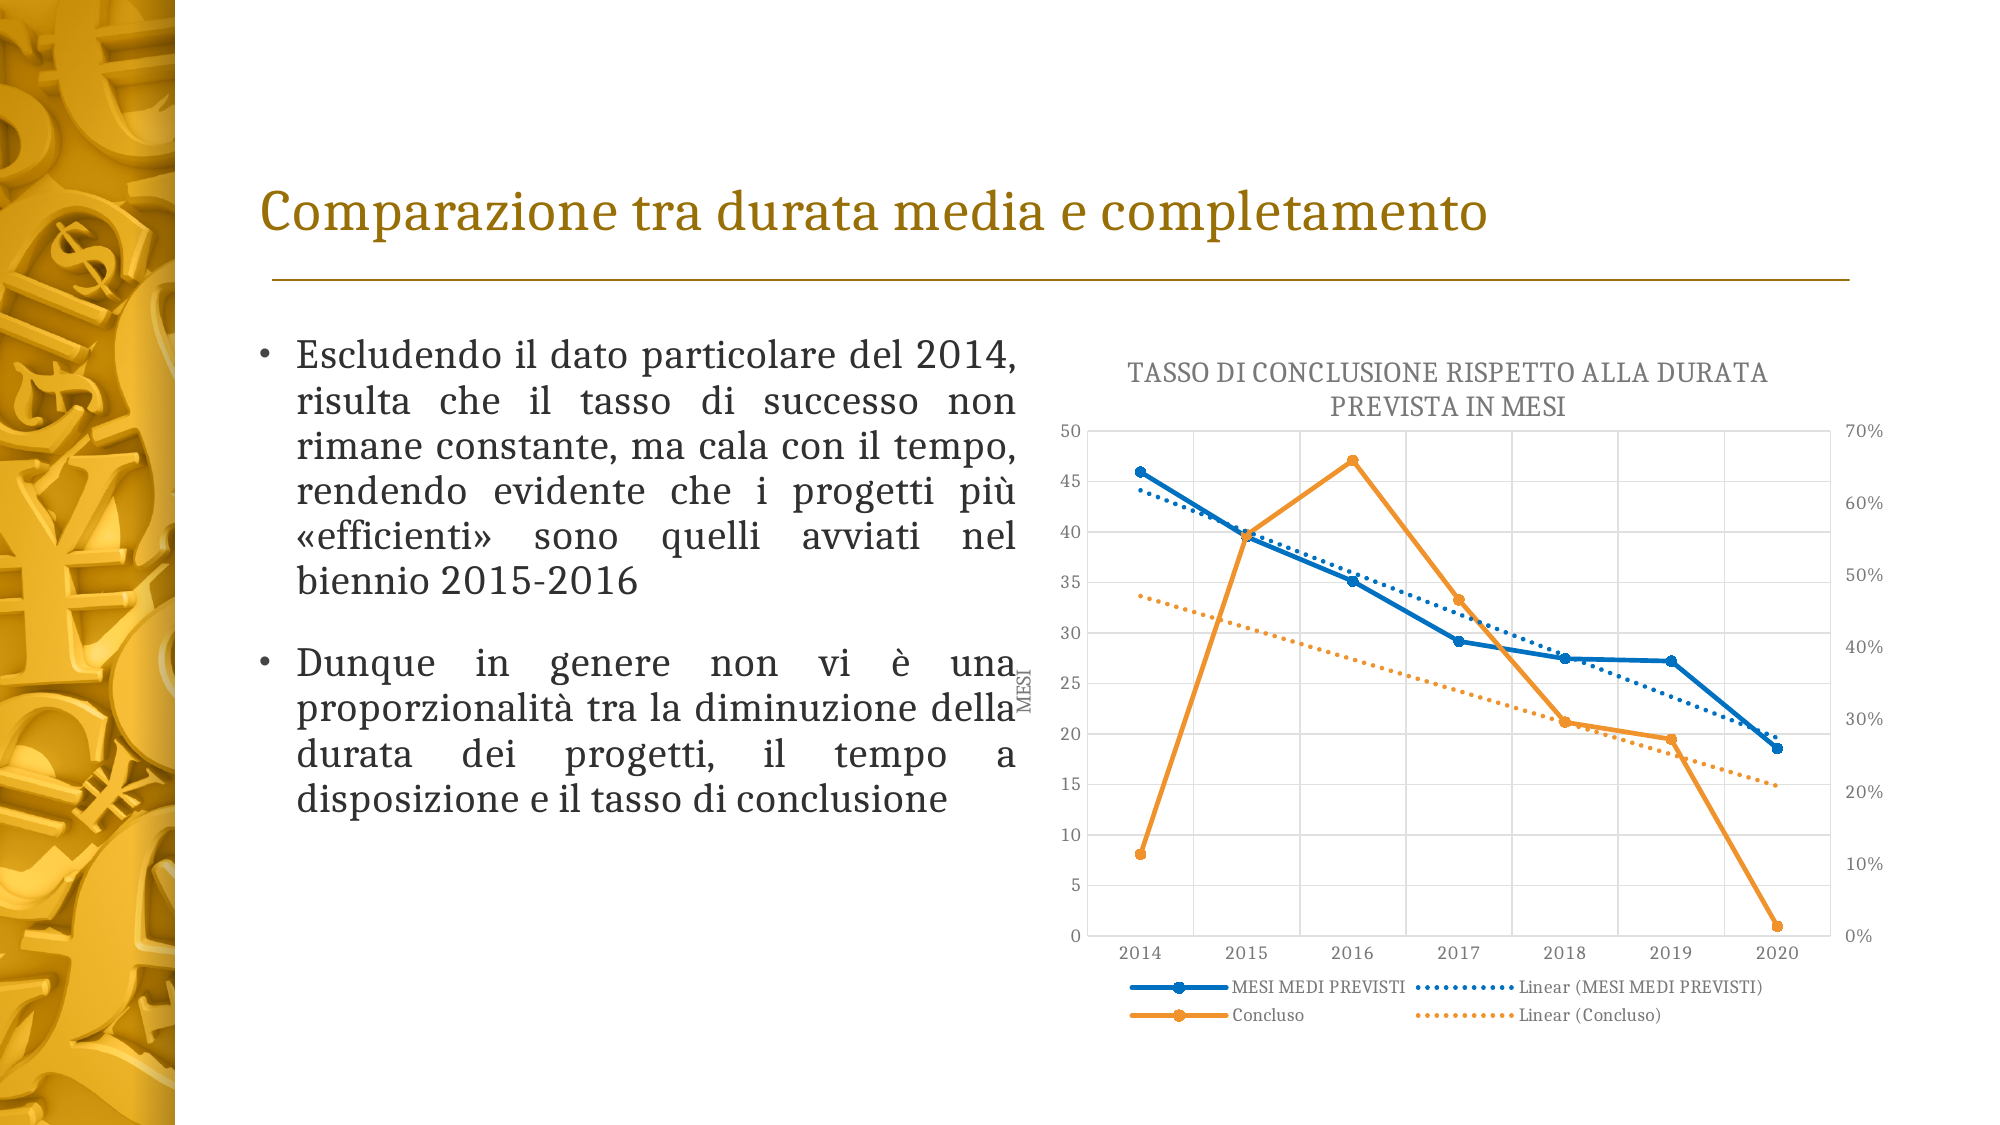

# Comparazione tra durata media e completamento

### Chart: TASSO DI CONCLUSIONE RISPETTO ALLA DURATA PREVISTA IN MESI

| Category | MESI MEDI PREVISTI | Concluso |
|---|---|---|
| 2014 | 45.943396226415096 | 0.11320754716981132 |
| 2015 | 39.5301724137931 | 0.5560344827586207 |
| 2016 | 35.12935323383085 | 0.6592039800995025 |
| 2017 | 29.186367558239862 | 0.4659188955996549 |
| 2018 | 27.458587619877942 | 0.29642545771578027 |
| 2019 | 27.222027972027973 | 0.2727272727272727 |
| 2020 | 18.57191201353638 | 0.01353637901861252 |
Escludendo il dato particolare del 2014, risulta che il tasso di successo non rimane constante, ma cala con il tempo, rendendo evidente che i progetti più «efficienti» sono quelli avviati nel biennio 2015-2016
Dunque in genere non vi è una proporzionalità tra la diminuzione della durata dei progetti, il tempo a disposizione e il tasso di conclusione